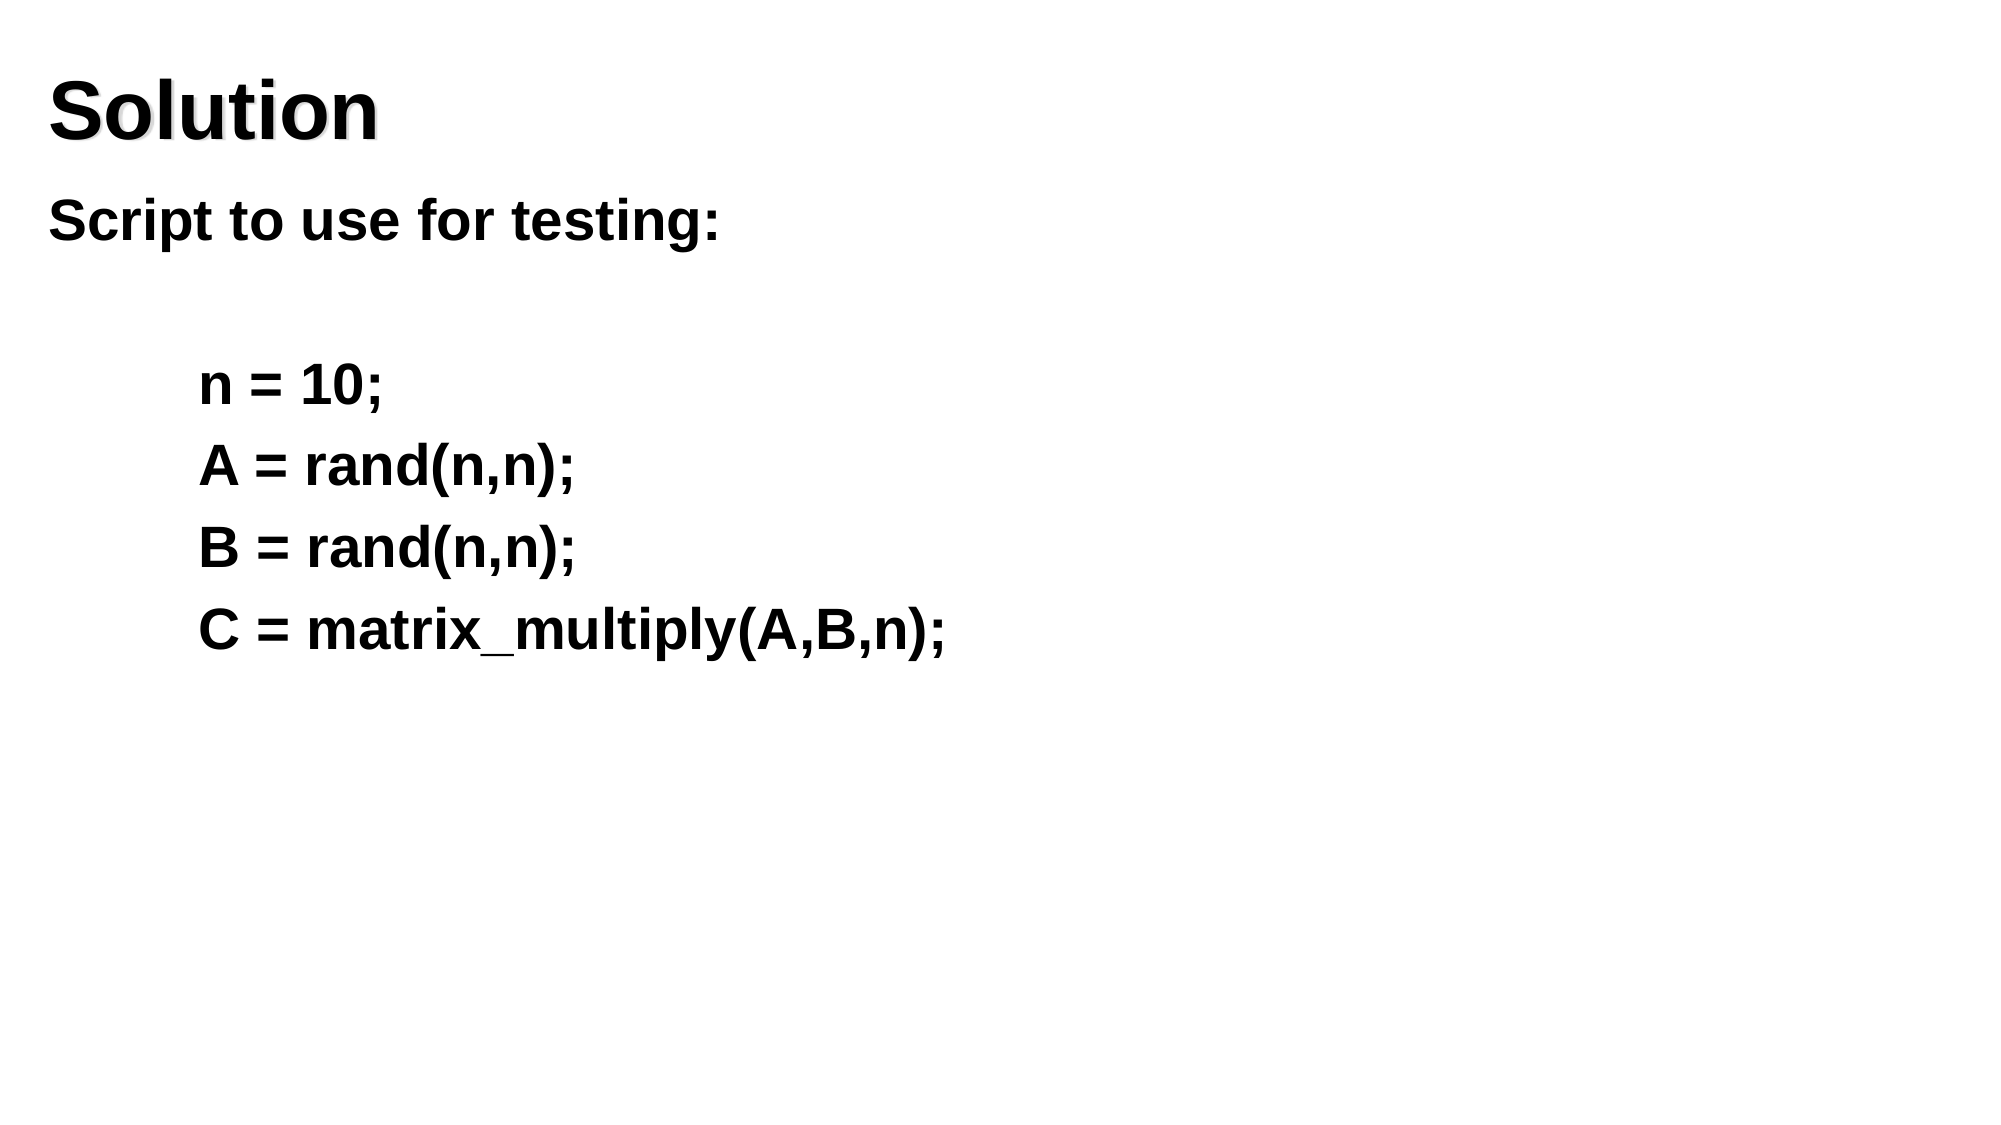

# Solution
Script to use for testing:

	n = 10;
	A = rand(n,n);
	B = rand(n,n);
	C = matrix_multiply(A,B,n);